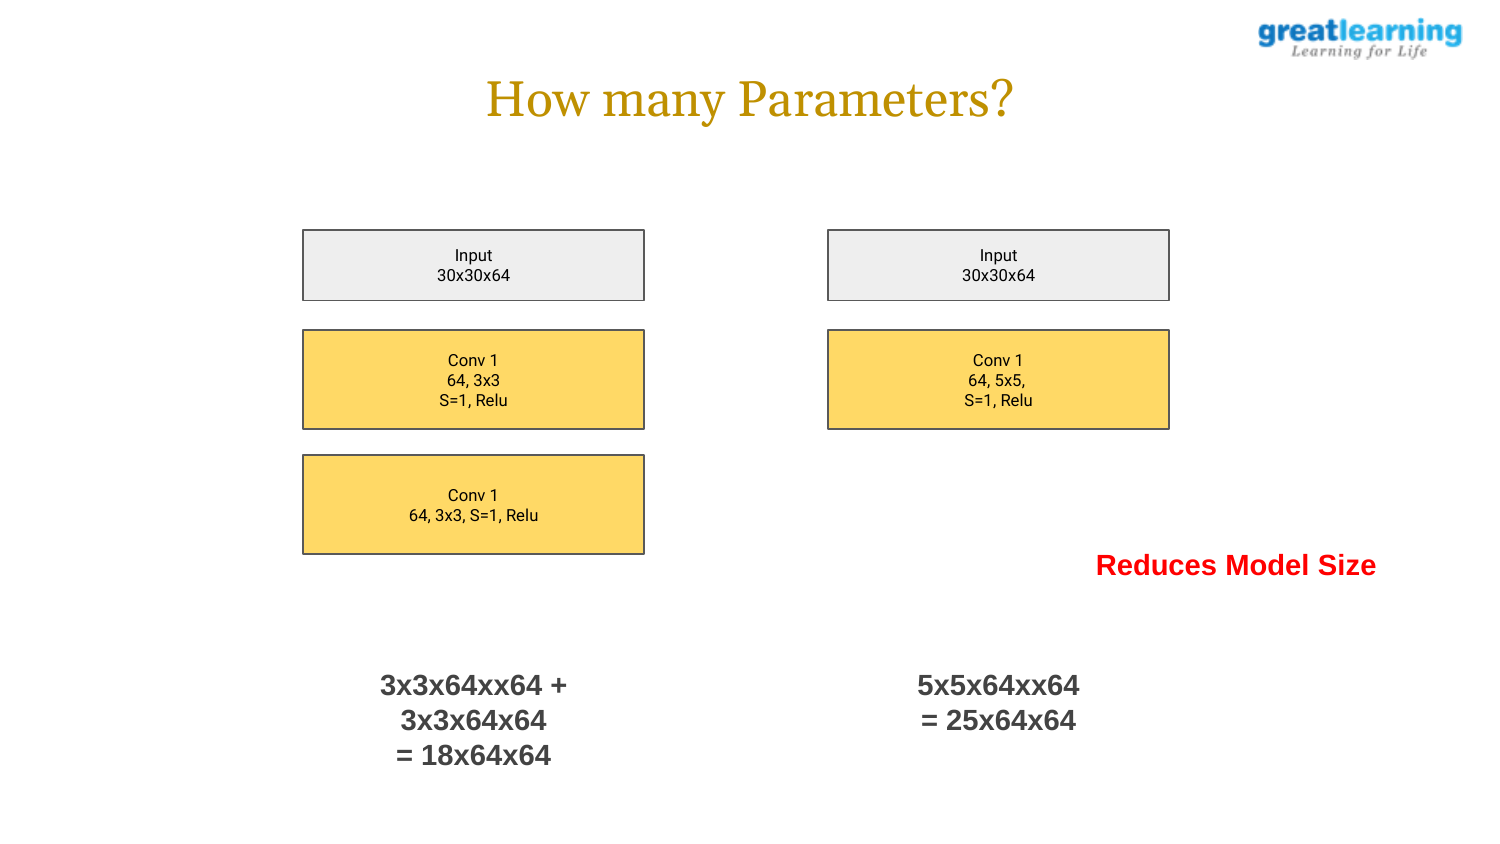

How many Parameters?
Input
30x30x64
Input
30x30x64
Conv 1
64, 3x3
S=1, Relu
Conv 1
64, 5x5,
S=1, Relu
Conv 1
64, 3x3, S=1, Relu
Reduces Model Size
3x3x64xx64 + 3x3x64x64
= 18x64x64
5x5x64xx64
= 25x64x64